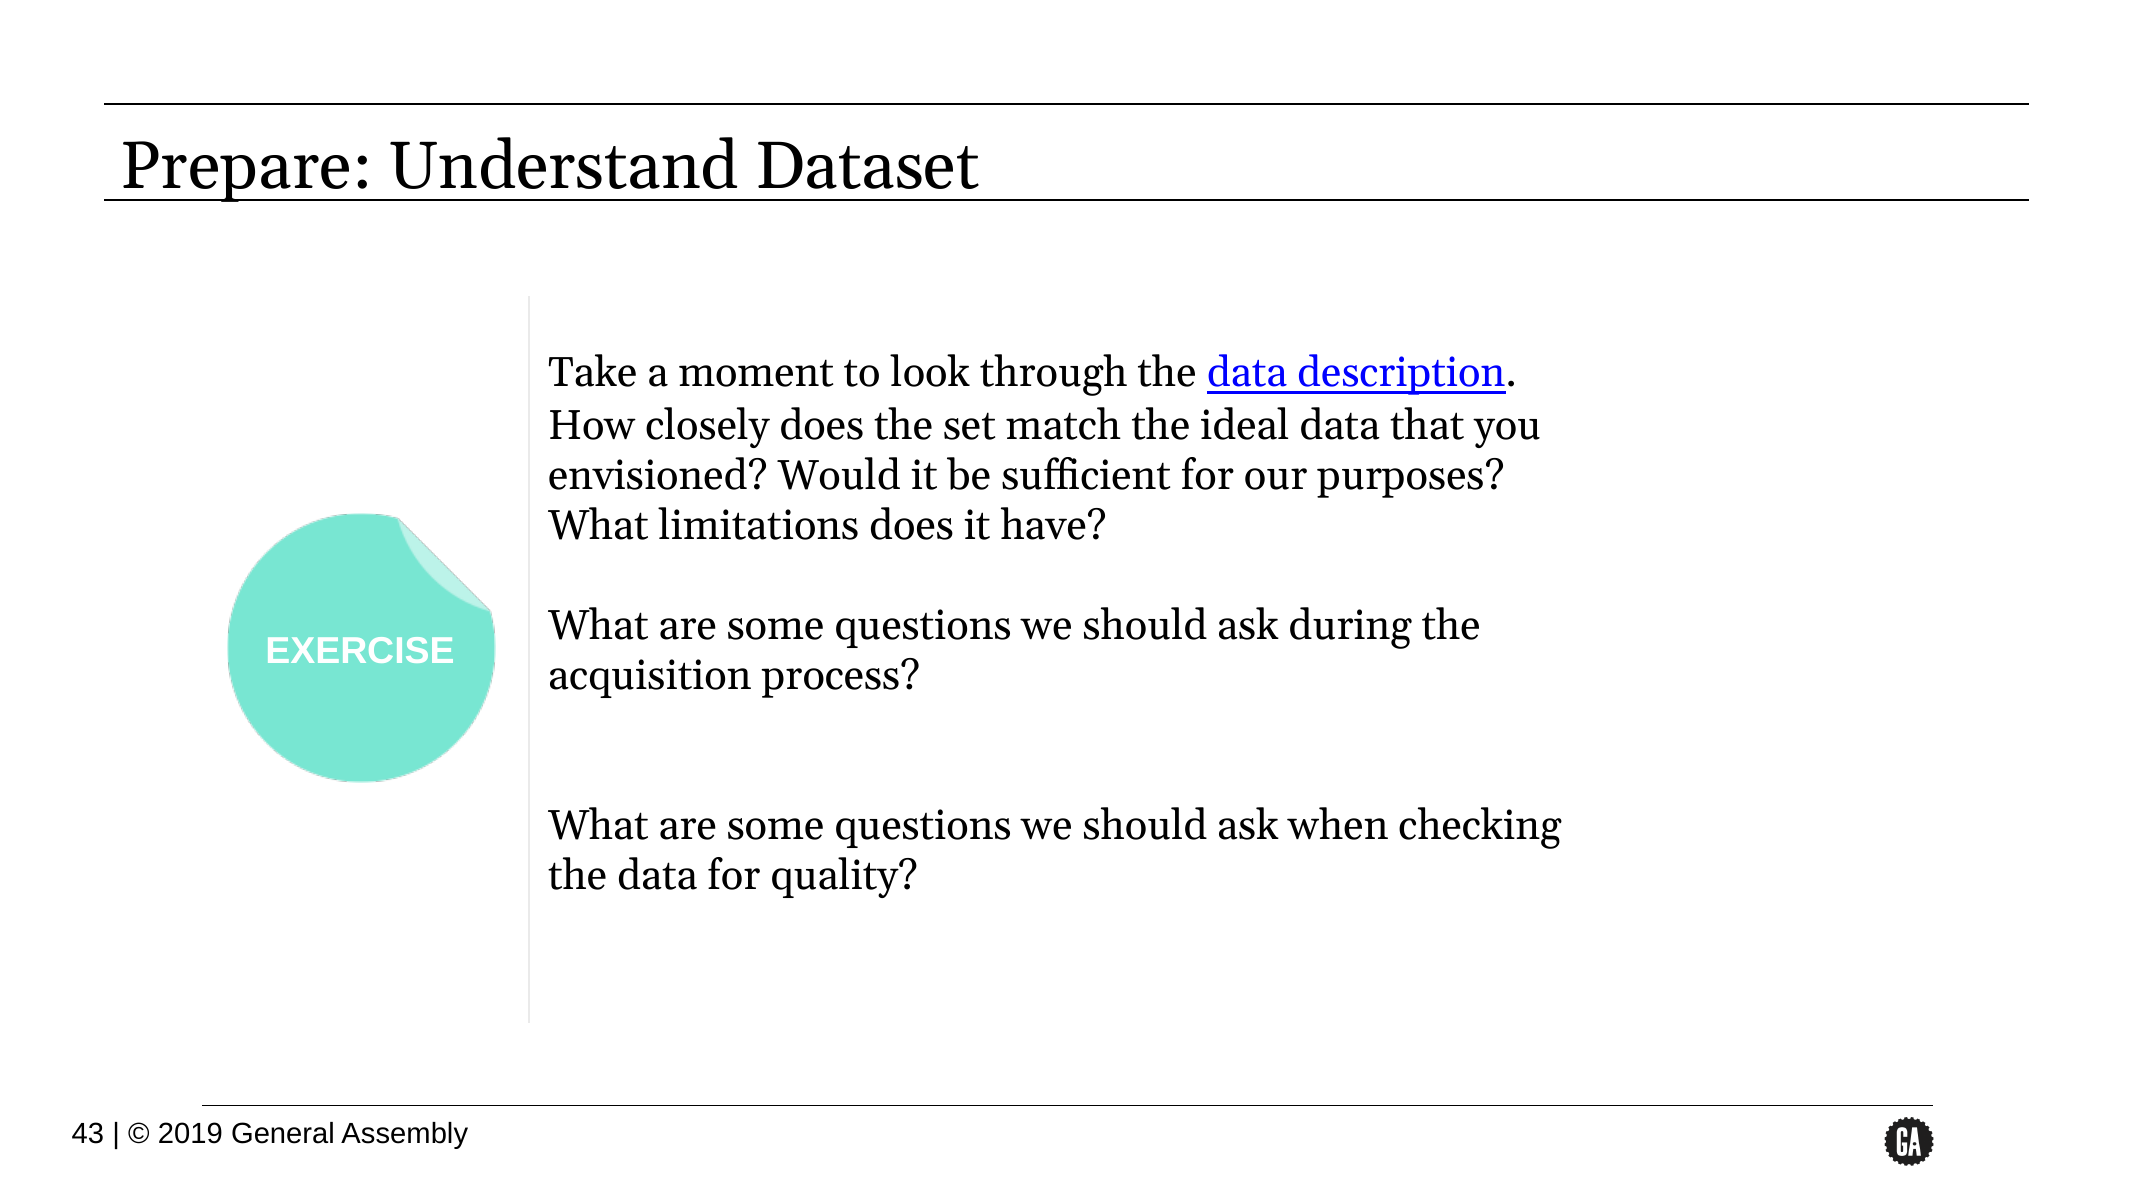

# Prepare: Understand Dataset
Take a moment to look through the data description. How closely does the set match the ideal data that you envisioned? Would it be sufficient for our purposes? What limitations does it have?

What are some questions we should ask during the acquisition process?

What are some questions we should ask when checking the data for quality?